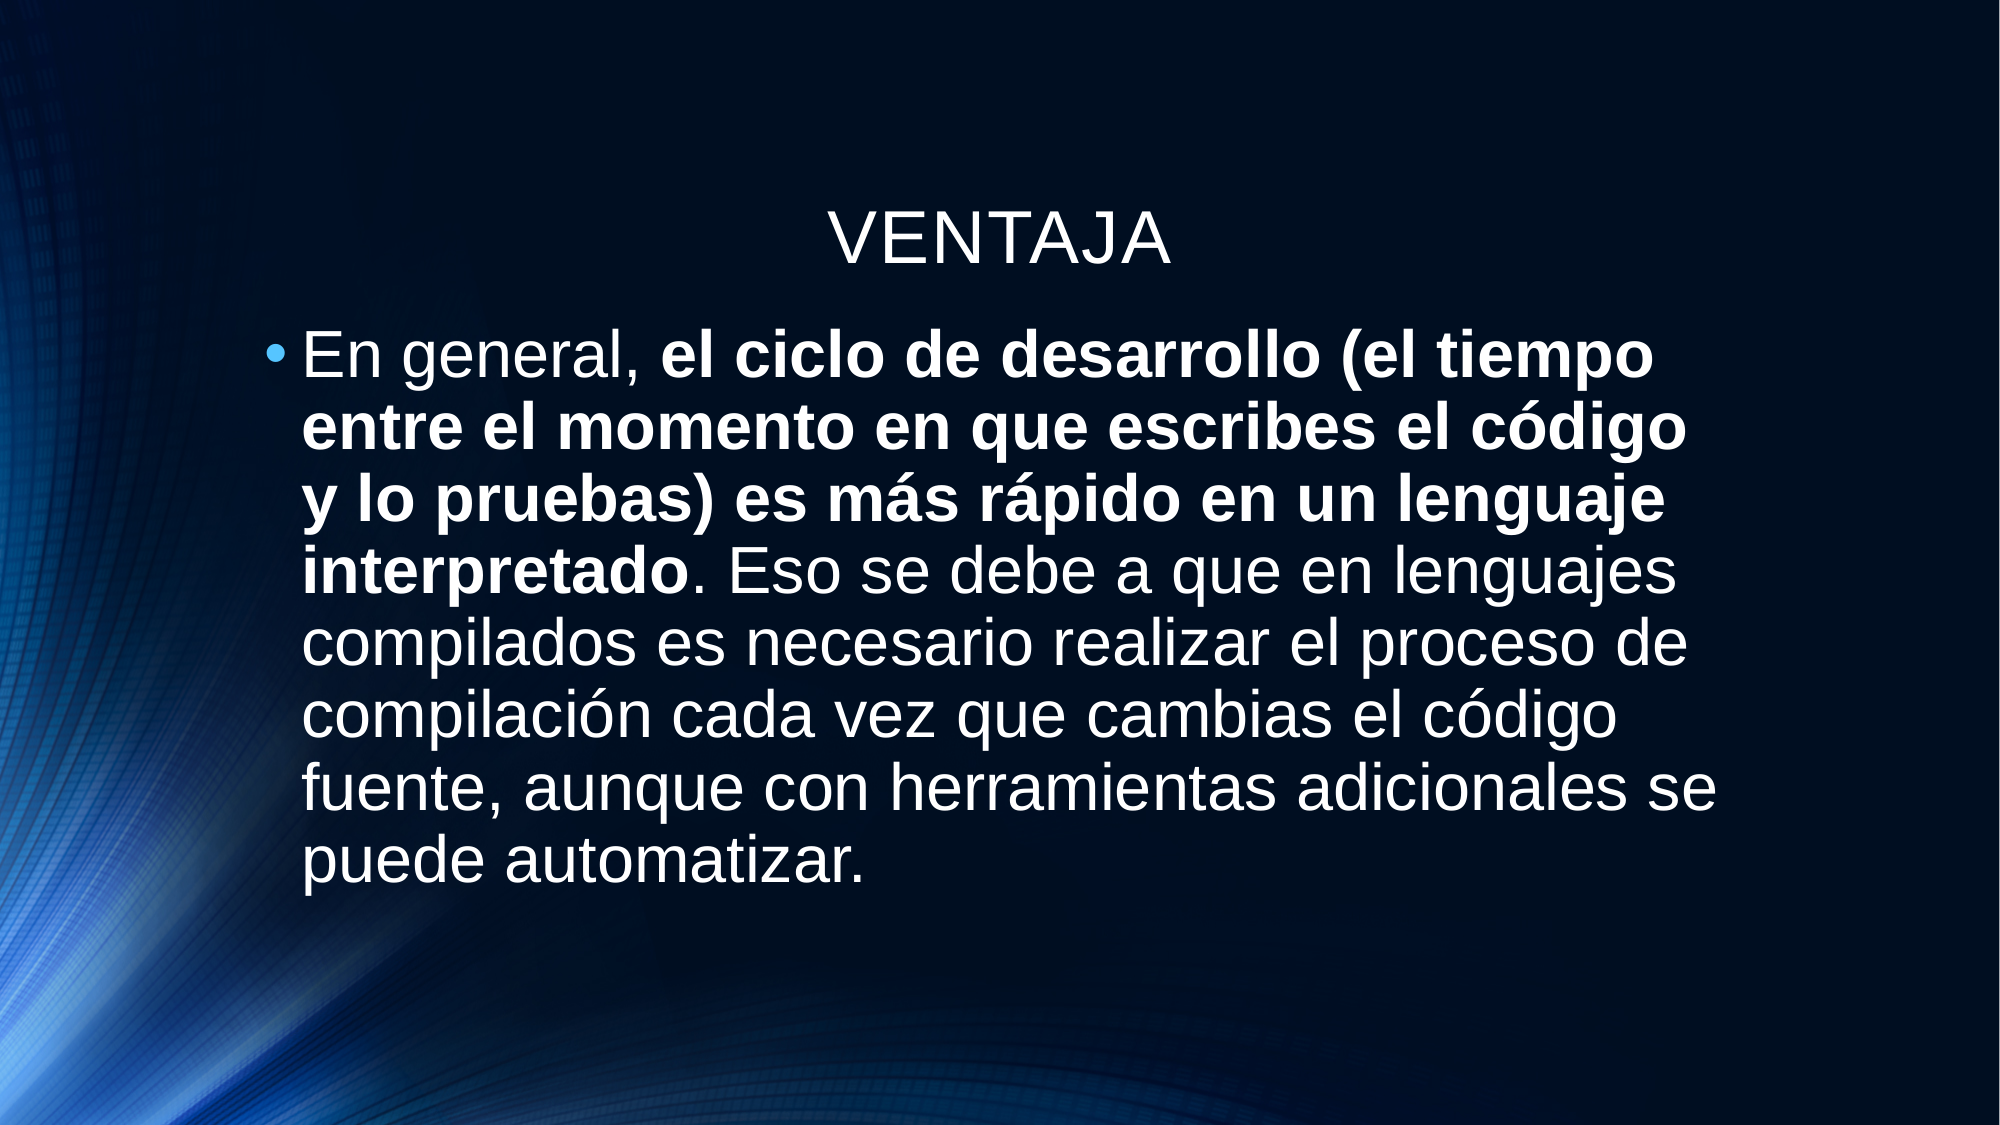

# VENTAJA
En general, el ciclo de desarrollo (el tiempo entre el momento en que escribes el código y lo pruebas) es más rápido en un lenguaje interpretado. Eso se debe a que en lenguajes compilados es necesario realizar el proceso de compilación cada vez que cambias el código fuente, aunque con herramientas adicionales se puede automatizar.